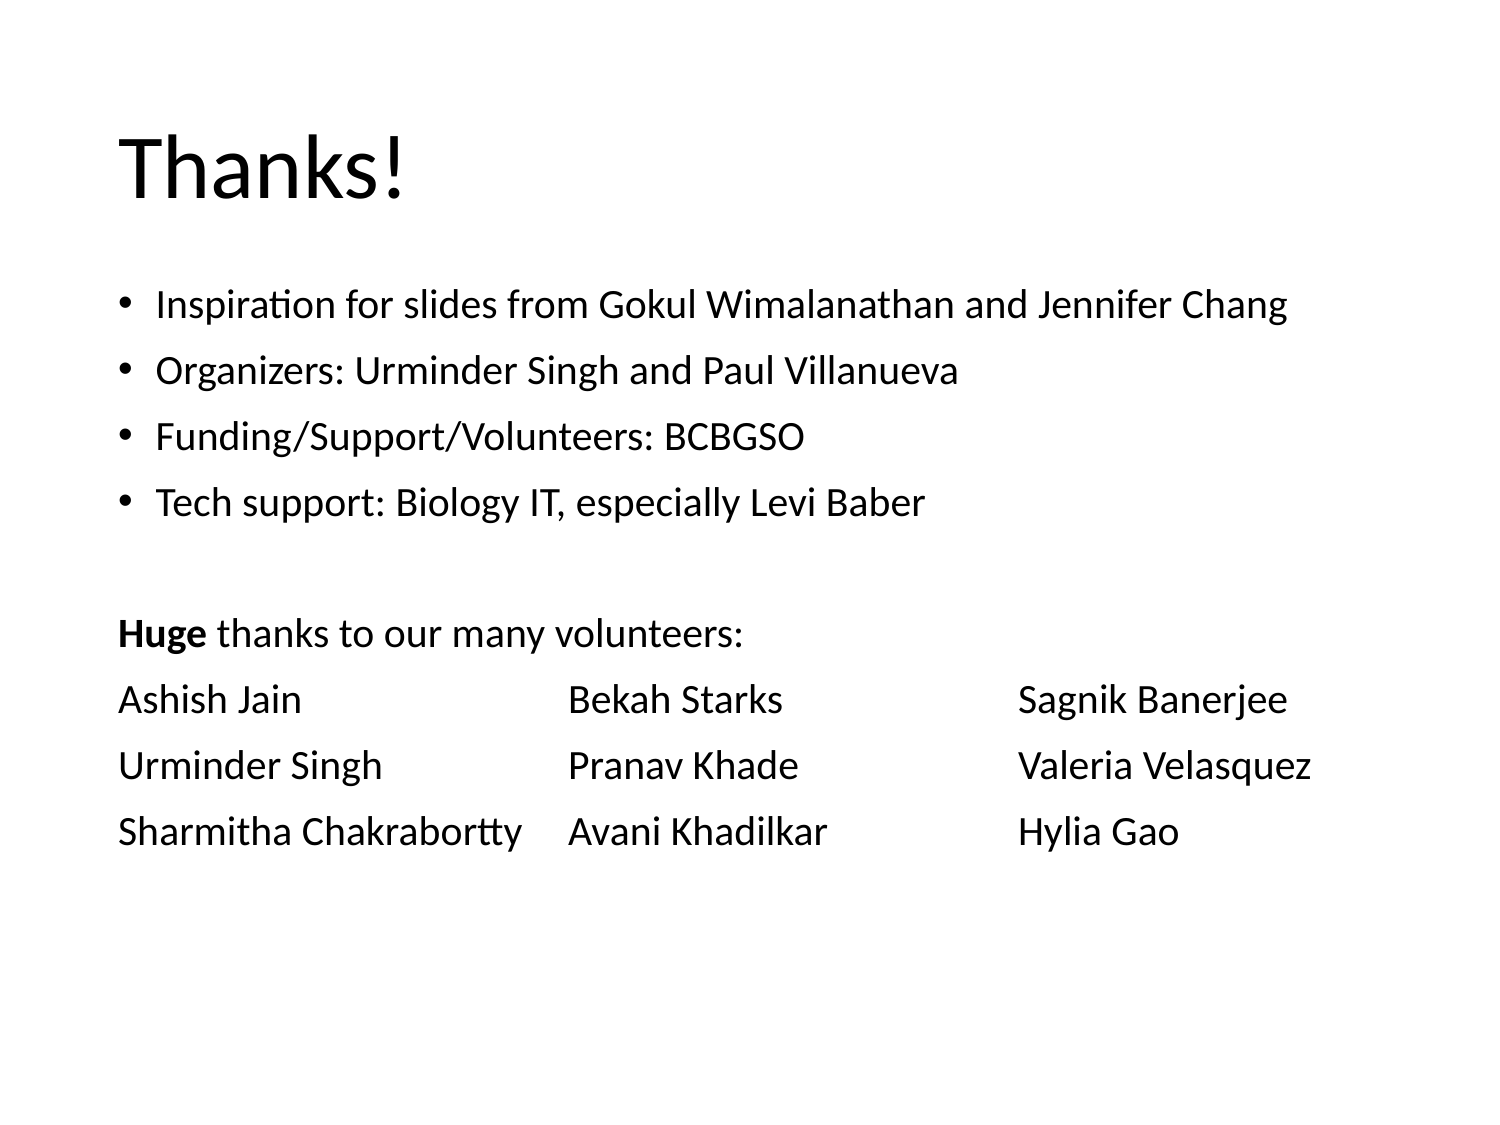

# Thanks!
Inspiration for slides from Gokul Wimalanathan and Jennifer Chang
Organizers: Urminder Singh and Paul Villanueva
Funding/Support/Volunteers: BCBGSO
Tech support: Biology IT, especially Levi Baber

Huge thanks to our many volunteers:
Ashish Jain		Bekah Starks		Sagnik Banerjee
Urminder Singh		Pranav Khade		Valeria Velasquez
Sharmitha Chakrabortty	Avani Khadilkar		Hylia Gao